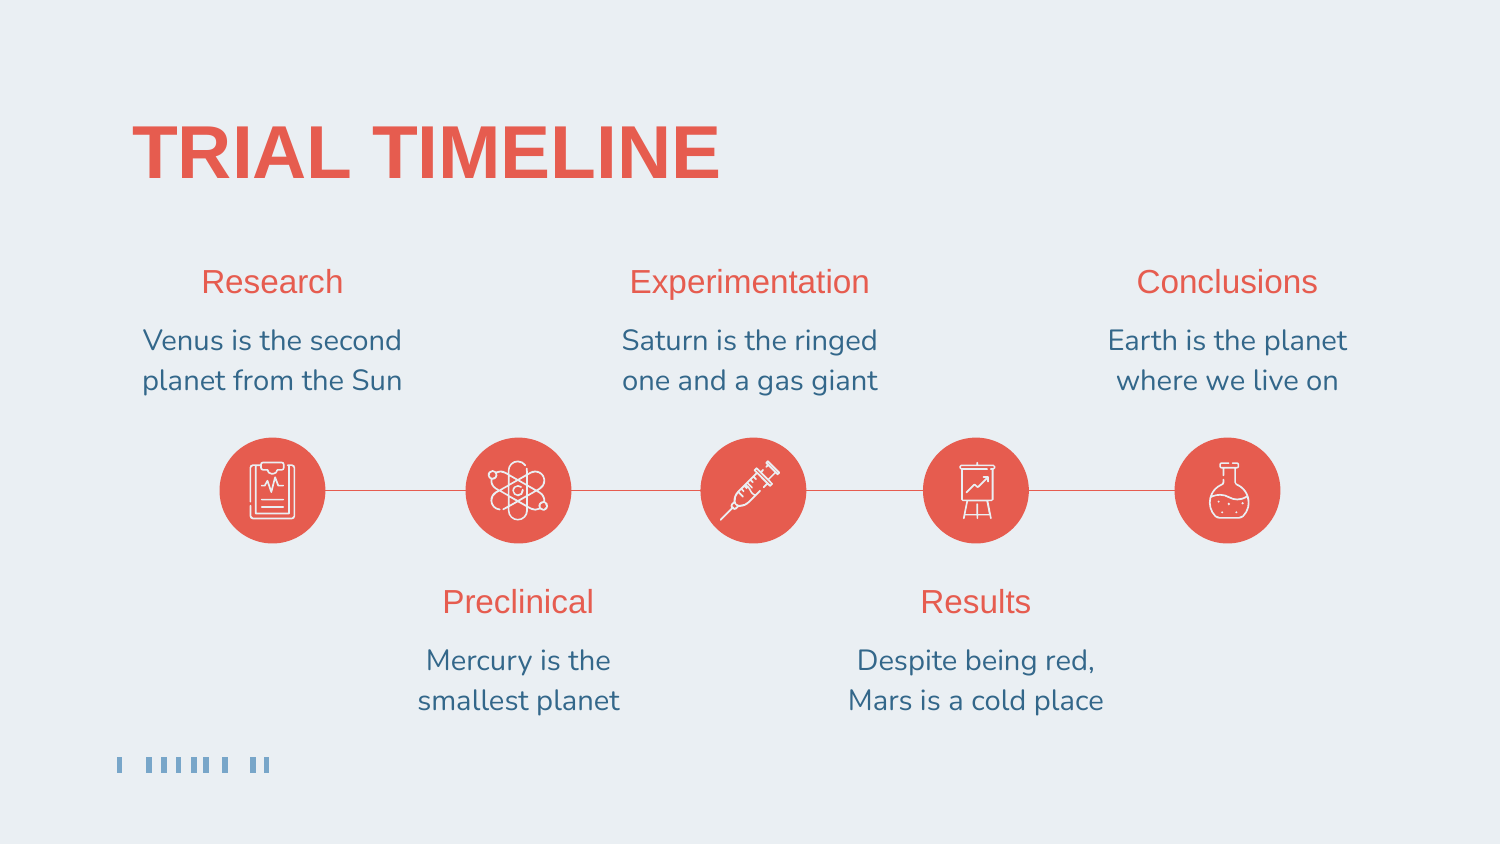

# TRIAL TIMELINE
Research
Experimentation
Conclusions
Venus is the second planet from the Sun

Saturn is the ringed one and a gas giant

Earth is the planet where we live on

Preclinical
Results
Mercury is the smallest planet
Despite being red, Mars is a cold place